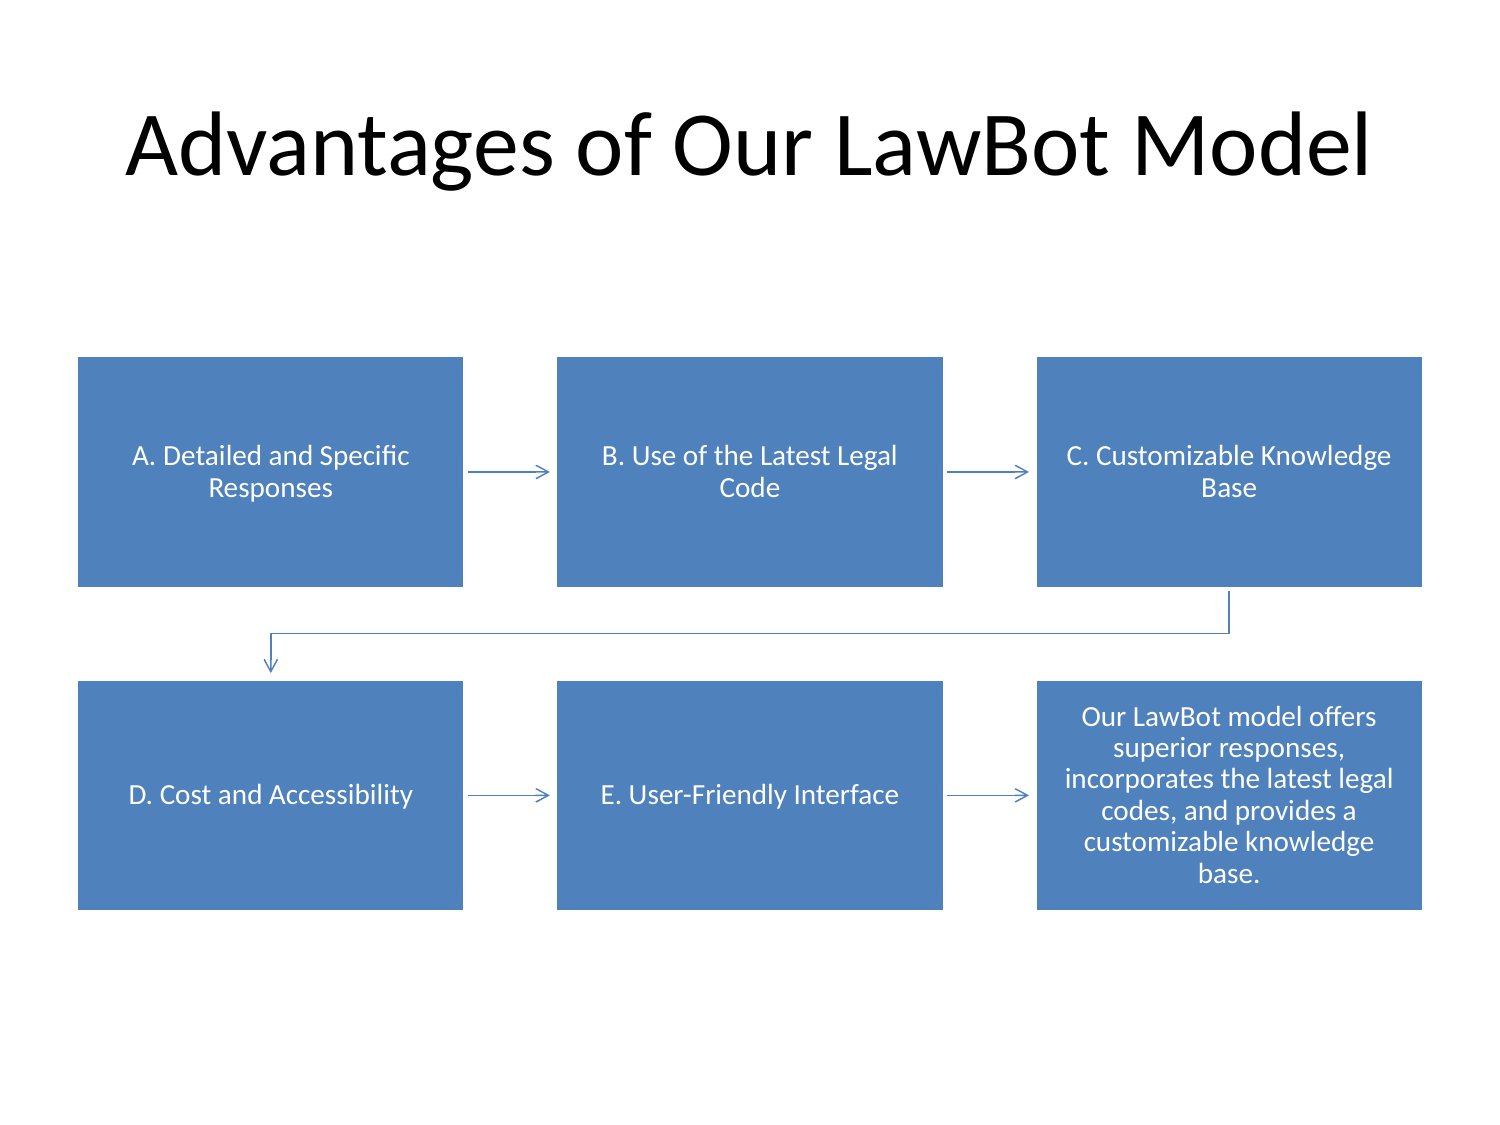

# Advantages of Our LawBot Model

A. Detailed and Specific Responses

B. Use of the Latest Legal Code

C. Customizable Knowledge Base

D. Cost and Accessibility

E. User-Friendly Interface
Our LawBot model offers superior responses, incorporates the latest legal codes, and provides a customizable knowledge base.